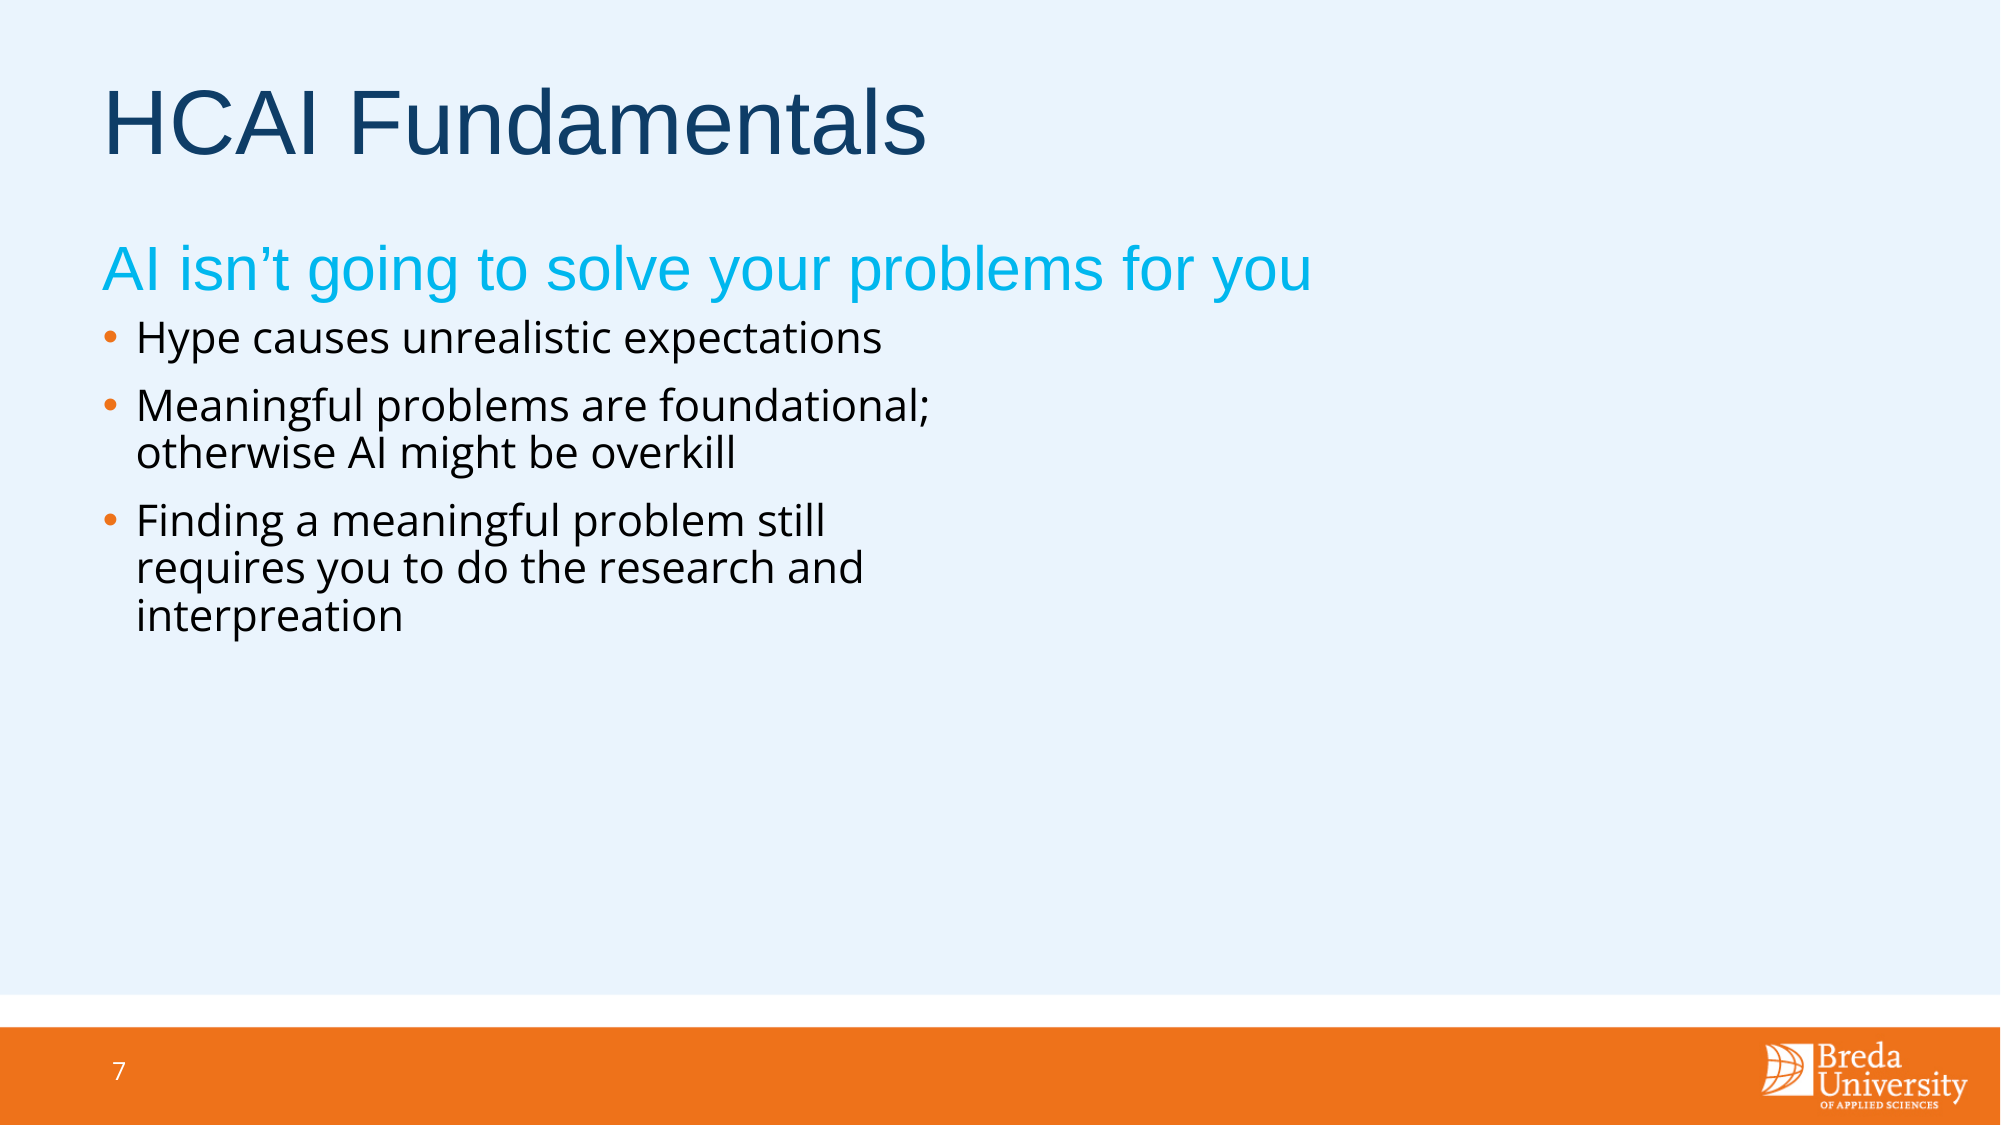

# HCAI Fundamentals
AI isn’t going to solve your problems for you
Hype causes unrealistic expectations
Meaningful problems are foundational; otherwise AI might be overkill
Finding a meaningful problem still requires you to do the research and interpreation

7